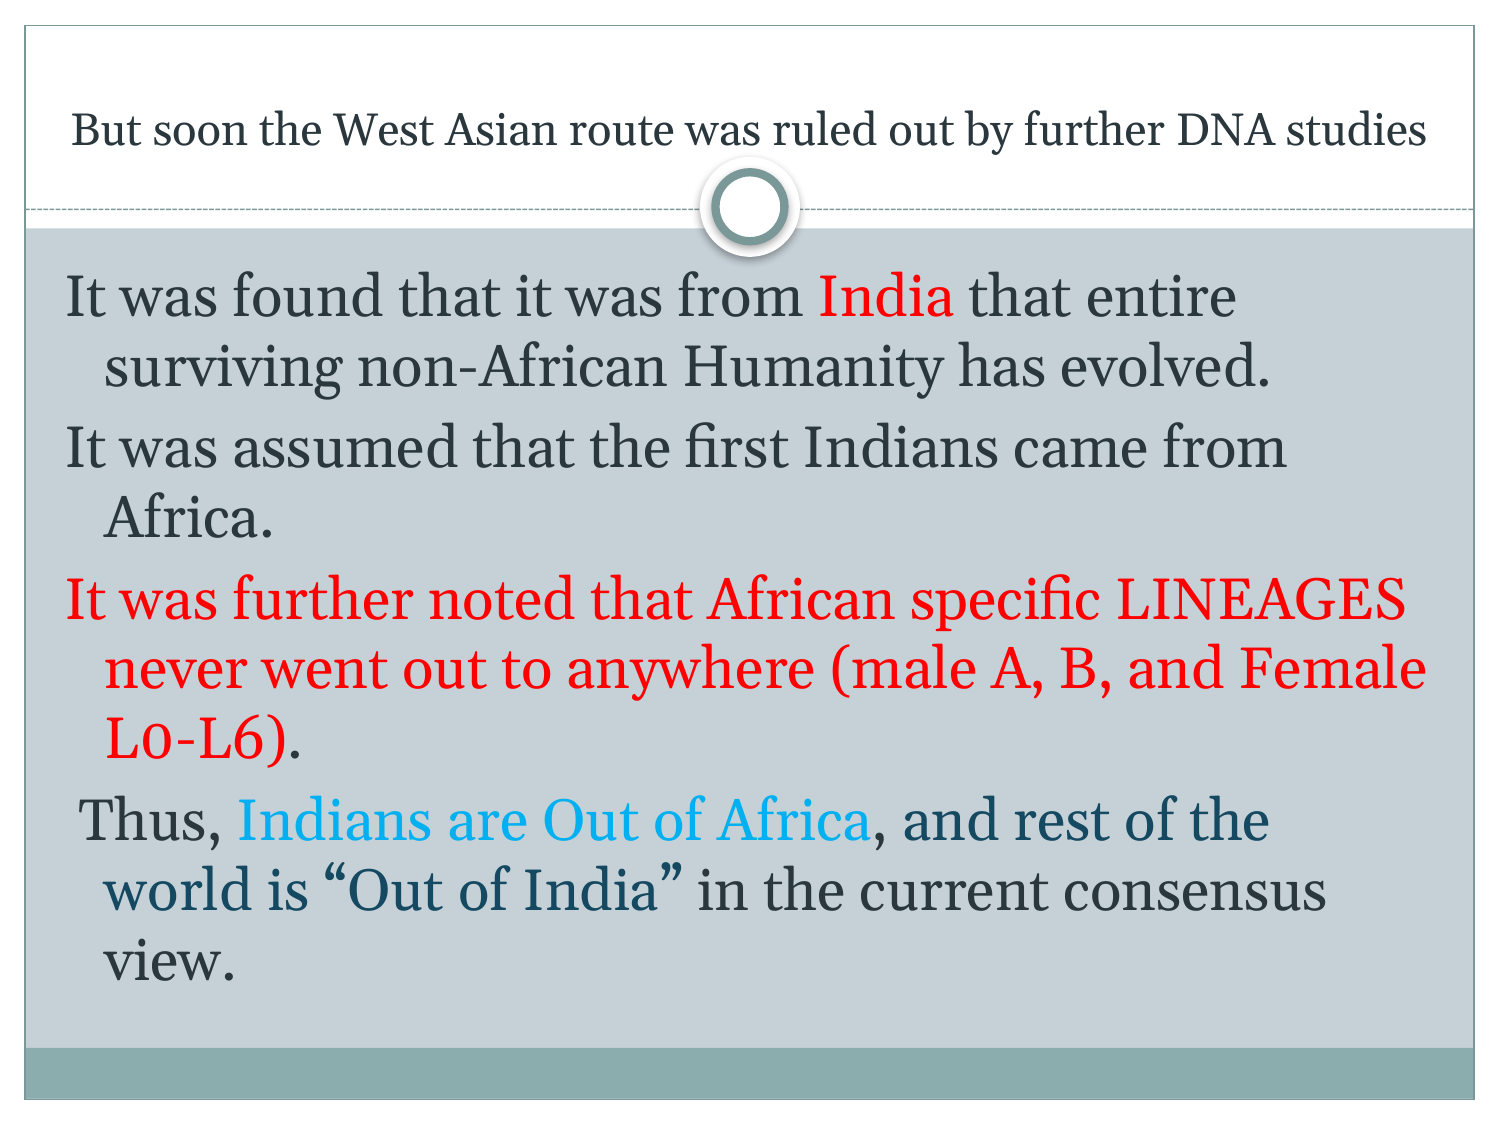

# But soon the West Asian route was ruled out by further DNA studies
It was found that it was from India that entire surviving non-African Humanity has evolved.
It was assumed that the first Indians came from Africa.
It was further noted that African specific LINEAGES never went out to anywhere (male A, B, and Female L0-L6).
 Thus, Indians are Out of Africa, and rest of the world is “Out of India” in the current consensus view.